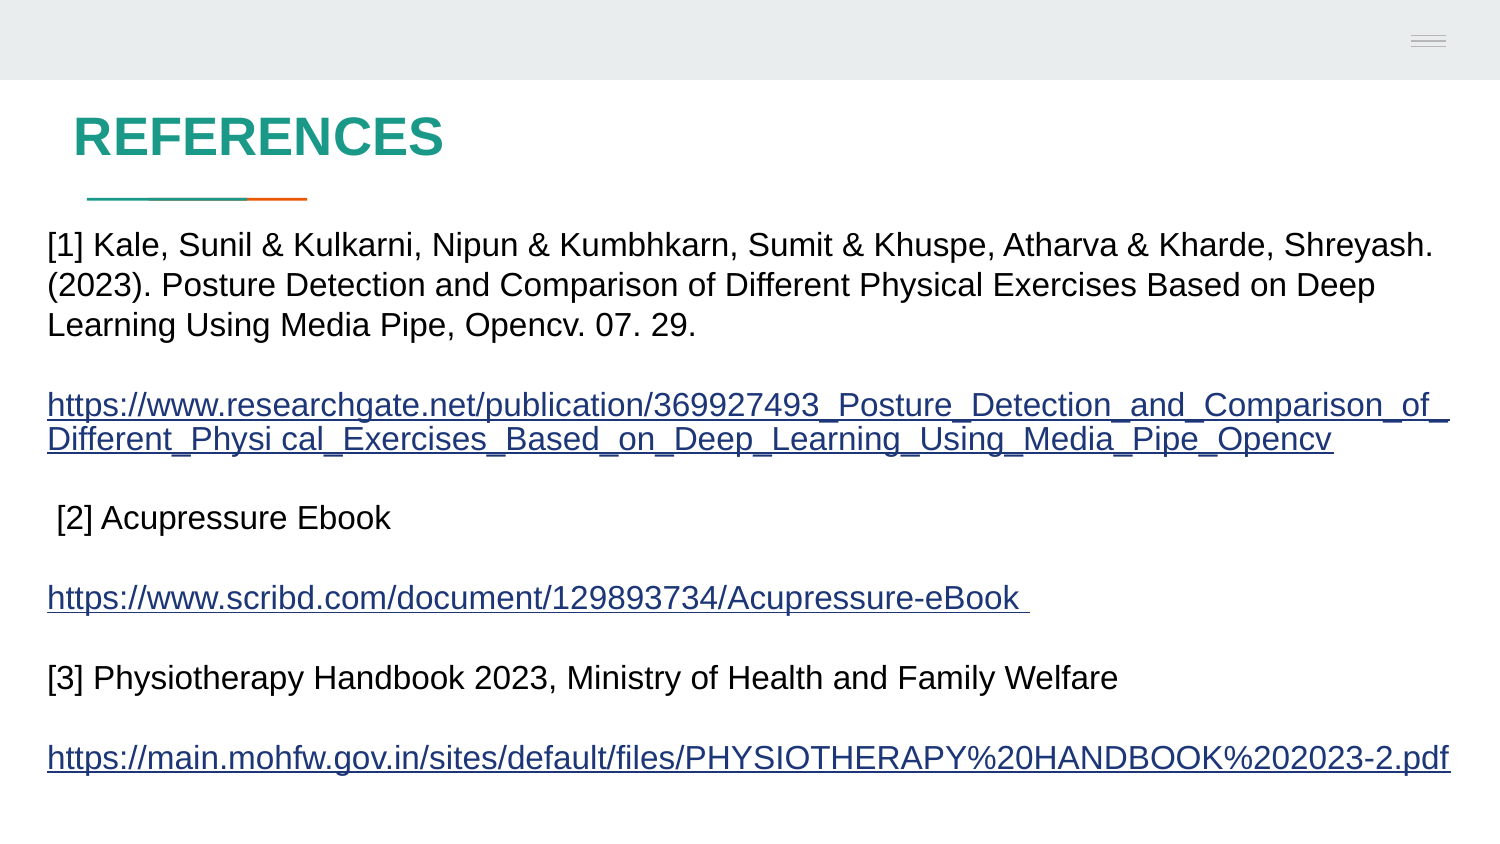

# REFERENCES
[1] Kale, Sunil & Kulkarni, Nipun & Kumbhkarn, Sumit & Khuspe, Atharva & Kharde, Shreyash. (2023). Posture Detection and Comparison of Different Physical Exercises Based on Deep Learning Using Media Pipe, Opencv. 07. 29.

https://www.researchgate.net/publication/369927493_Posture_Detection_and_Comparison_of_Different_Physi cal_Exercises_Based_on_Deep_Learning_Using_Media_Pipe_Opencv

 [2] Acupressure Ebook

https://www.scribd.com/document/129893734/Acupressure-eBook

[3] Physiotherapy Handbook 2023, Ministry of Health and Family Welfare

https://main.mohfw.gov.in/sites/default/files/PHYSIOTHERAPY%20HANDBOOK%202023-2.pdf